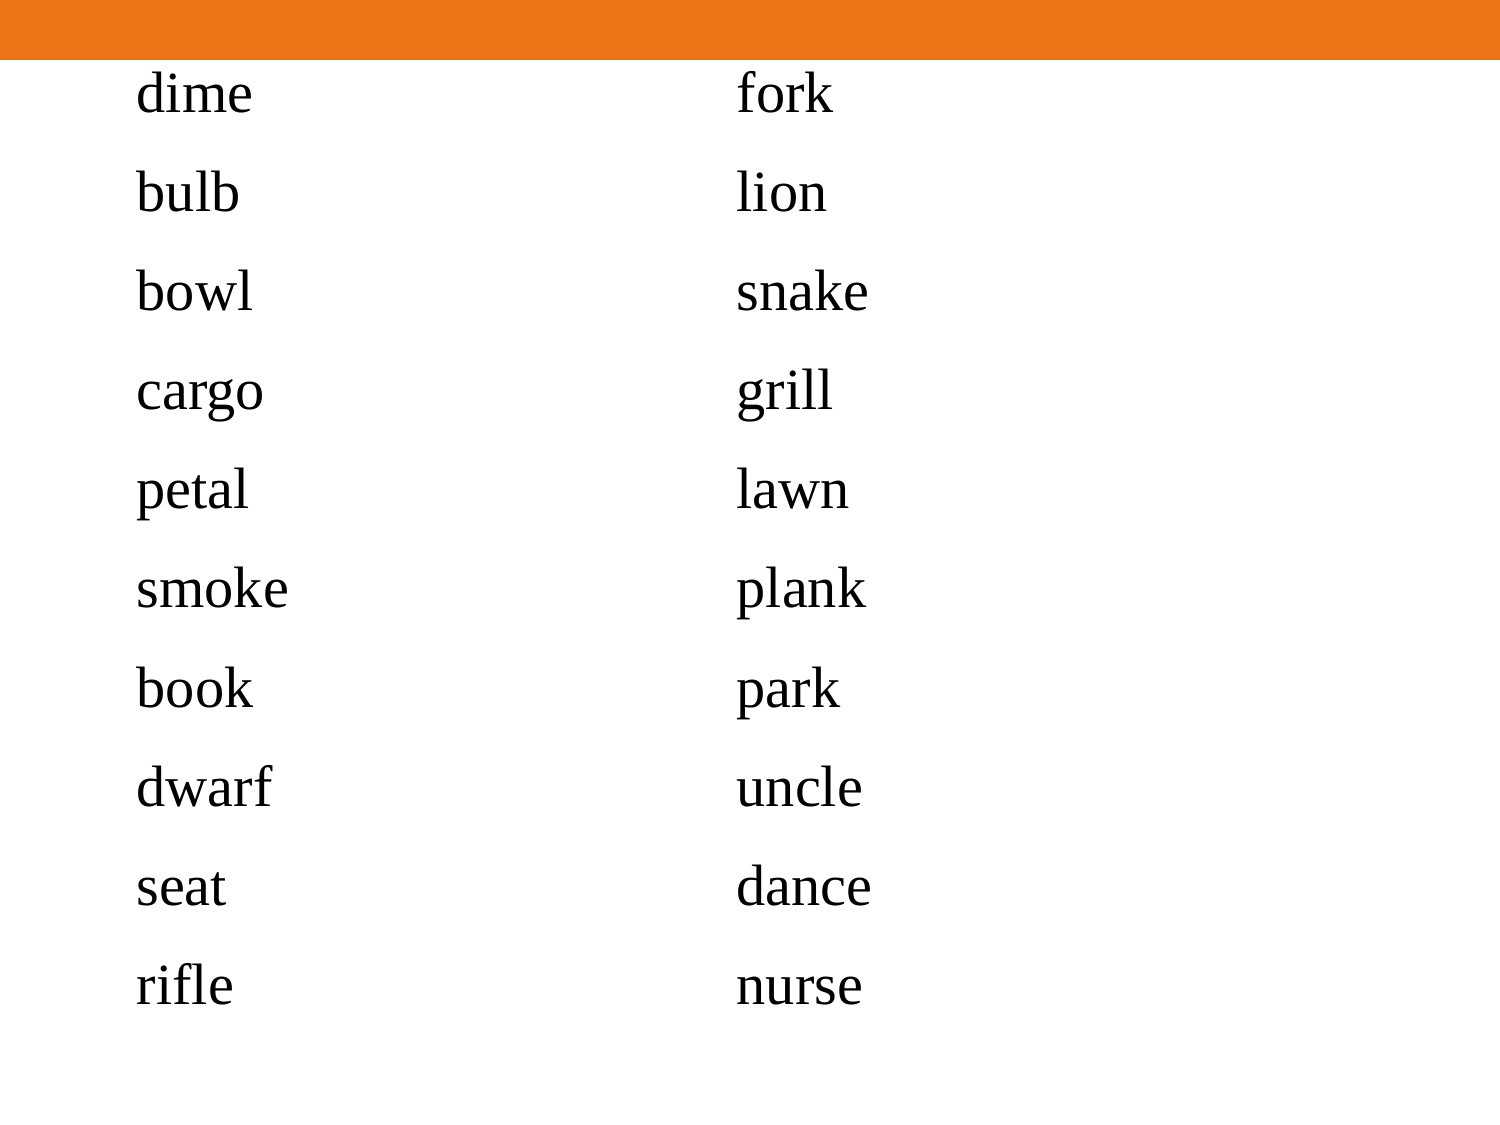

dime				fork
bulb				lion
bowl				snake
cargo				grill
petal				lawn
smoke			plank
book				park
dwarf				uncle
seat				dance
rifle				nurse